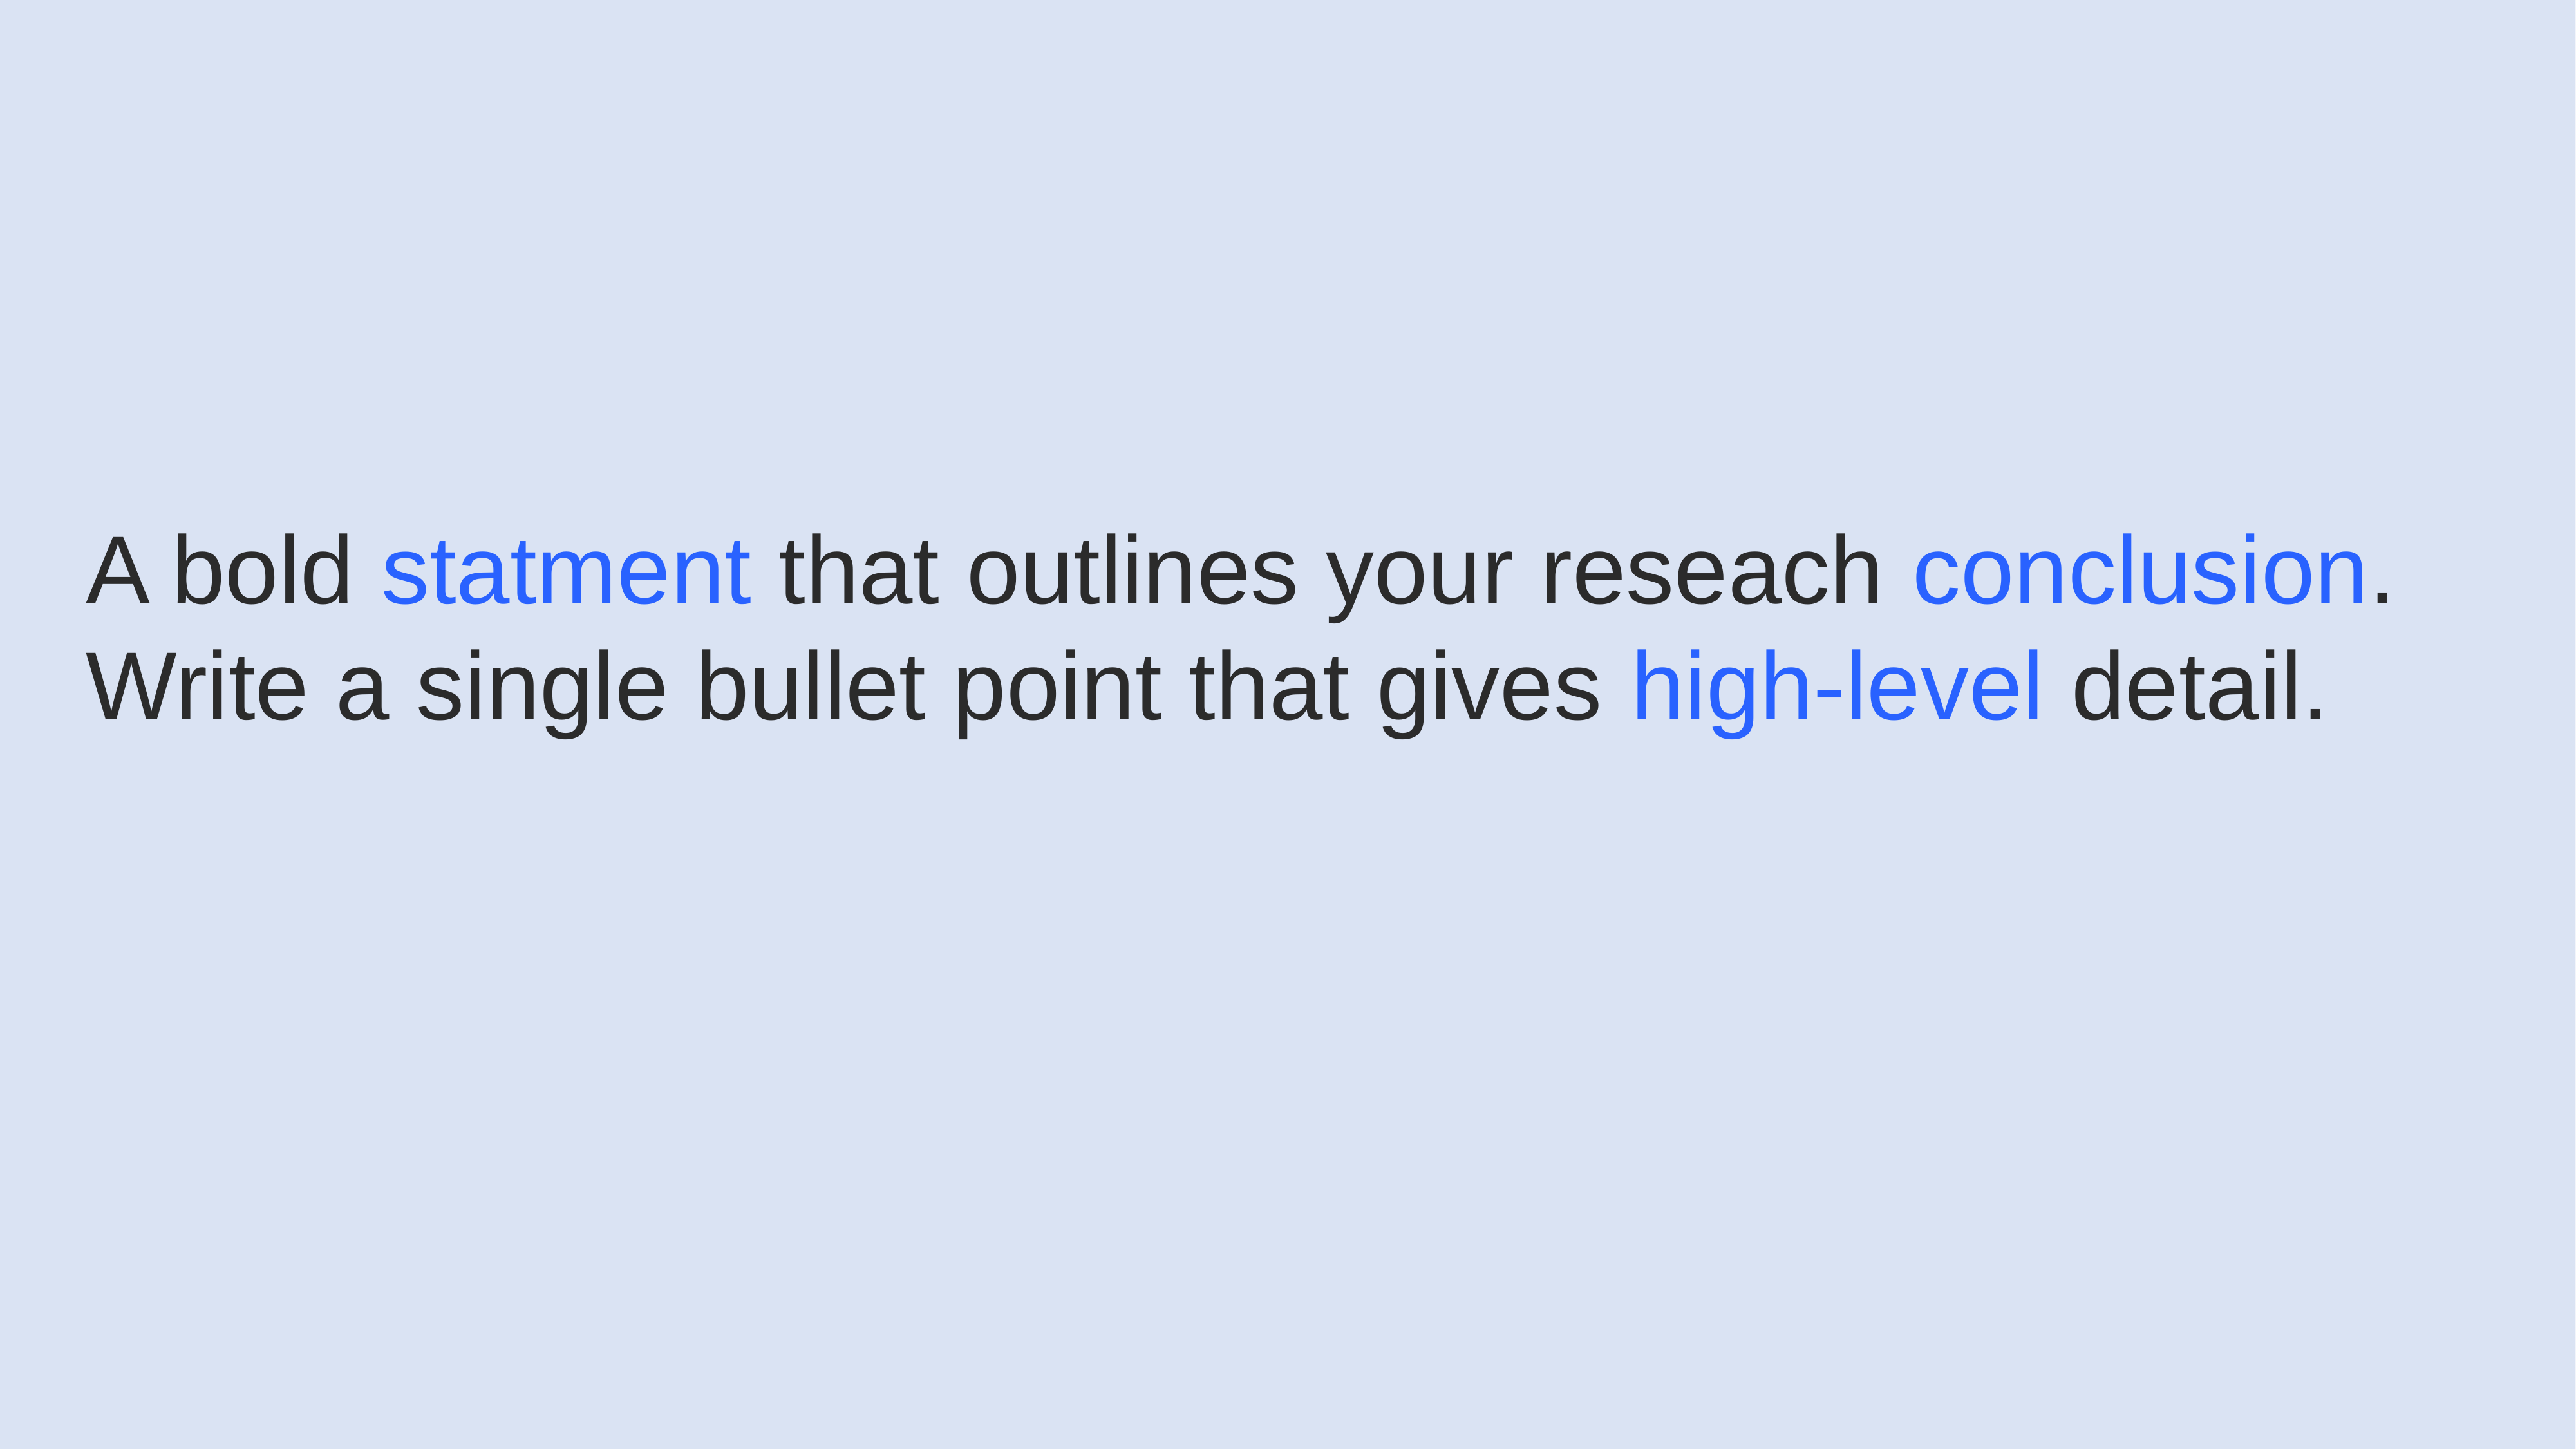

A bold statment that outlines your reseach conclusion. Write a single bullet point that gives high-level detail.